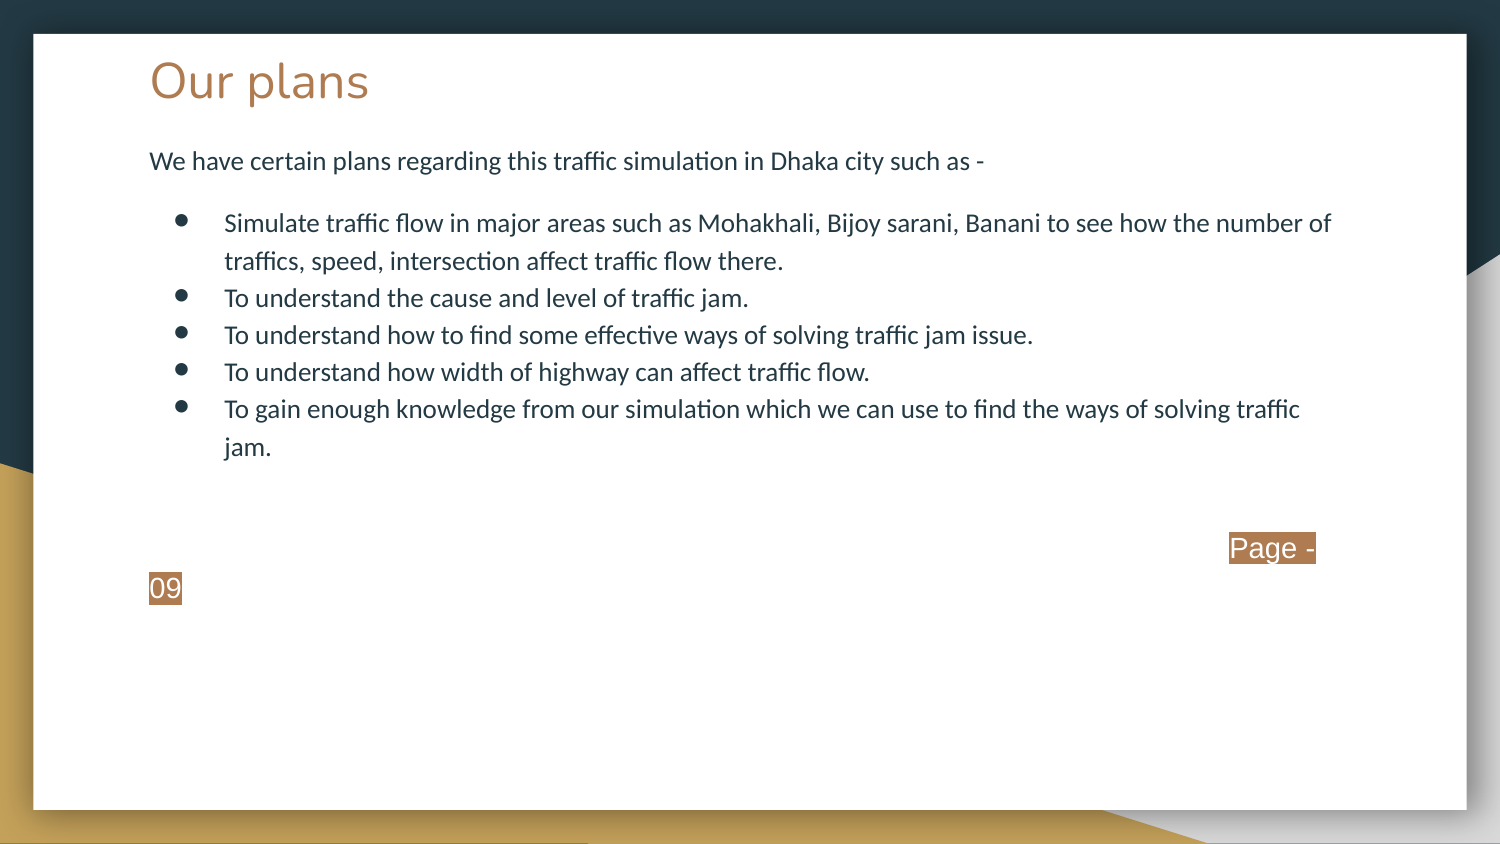

# Our plans
We have certain plans regarding this traffic simulation in Dhaka city such as -
Simulate traffic flow in major areas such as Mohakhali, Bijoy sarani, Banani to see how the number of traffics, speed, intersection affect traffic flow there.
To understand the cause and level of traffic jam.
To understand how to find some effective ways of solving traffic jam issue.
To understand how width of highway can affect traffic flow.
To gain enough knowledge from our simulation which we can use to find the ways of solving traffic jam.
															     Page - 09